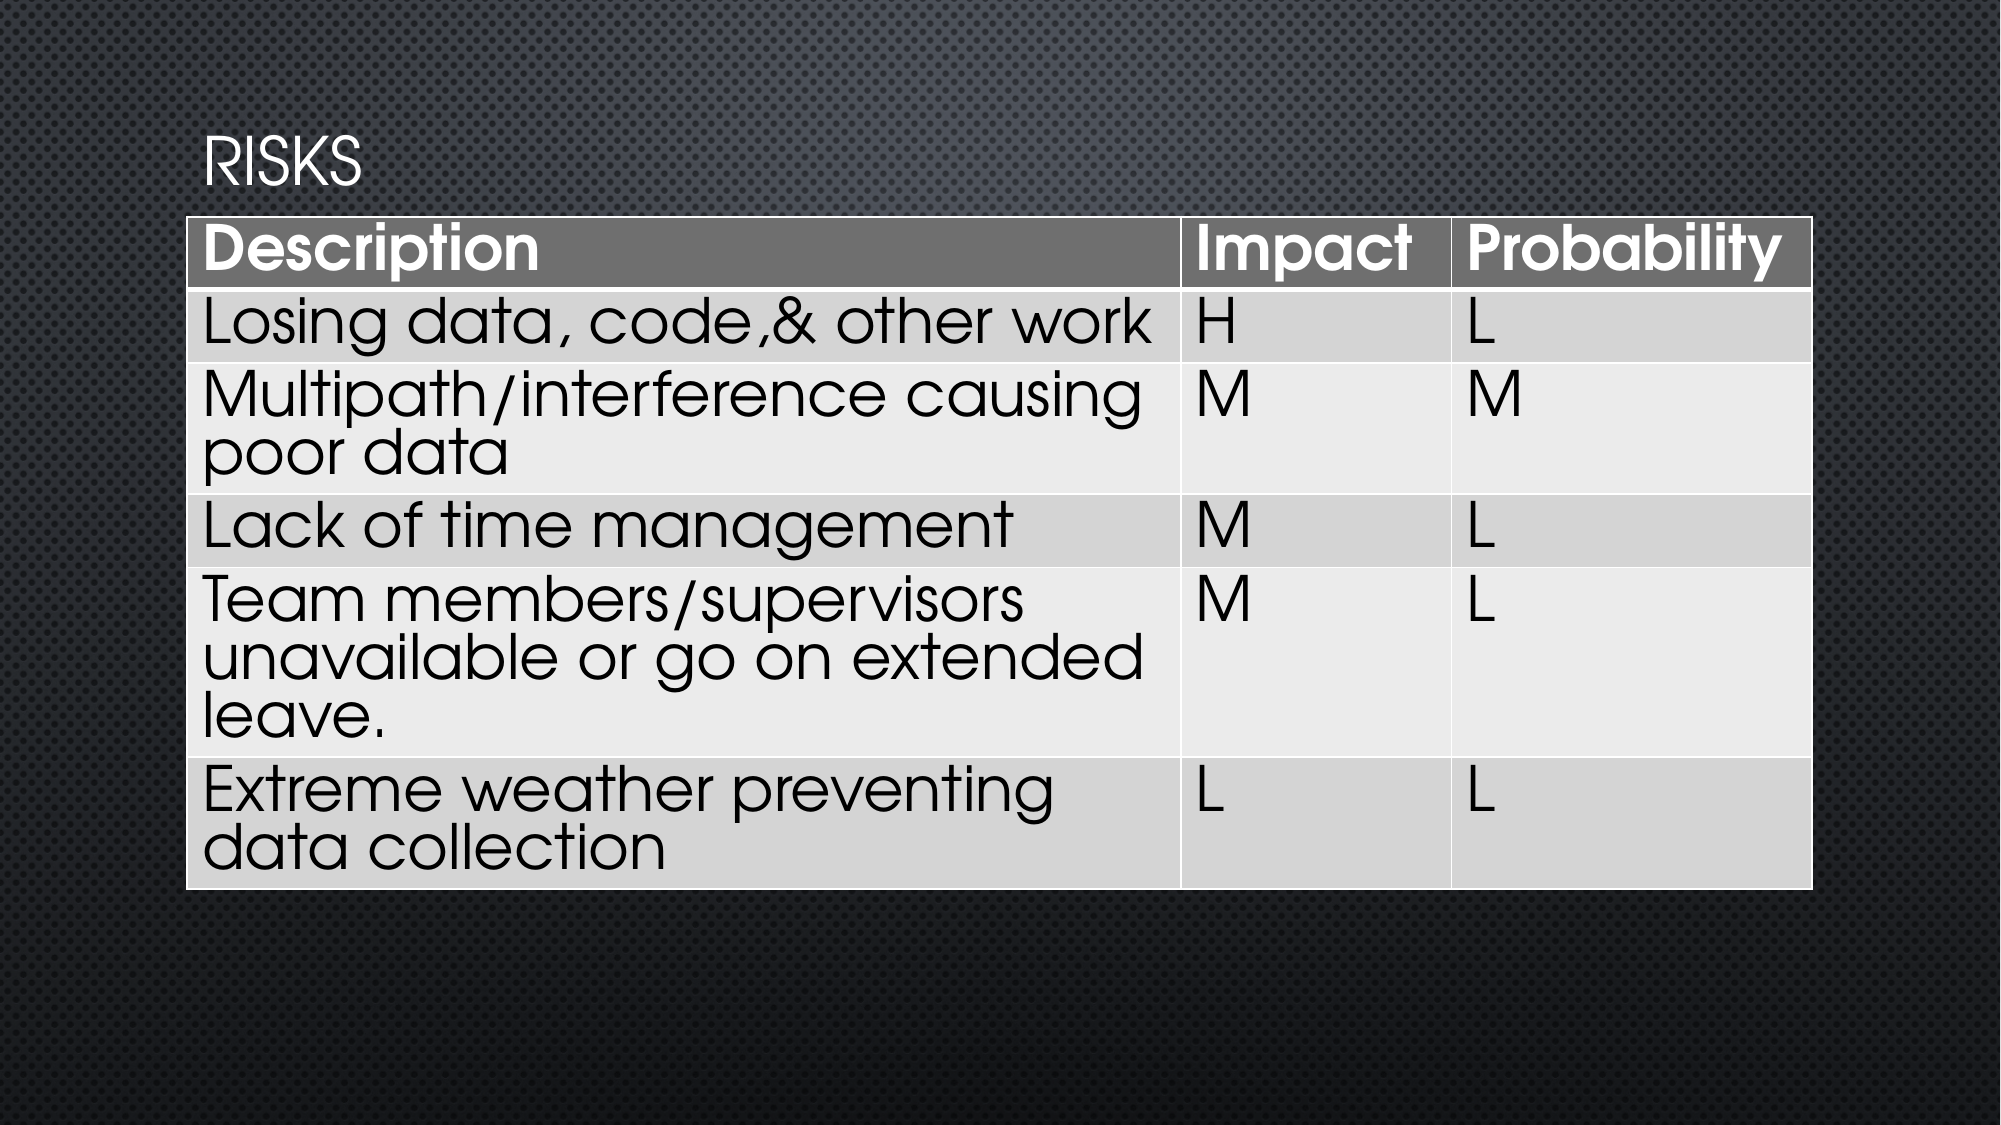

# Risks
| Description | Impact | Probability |
| --- | --- | --- |
| Losing data, code,& other work | H | L |
| Multipath/interference causing poor data | M | M |
| Lack of time management | M | L |
| Team members/supervisors unavailable or go on extended leave. | M | L |
| Extreme weather preventing data collection | L | L |